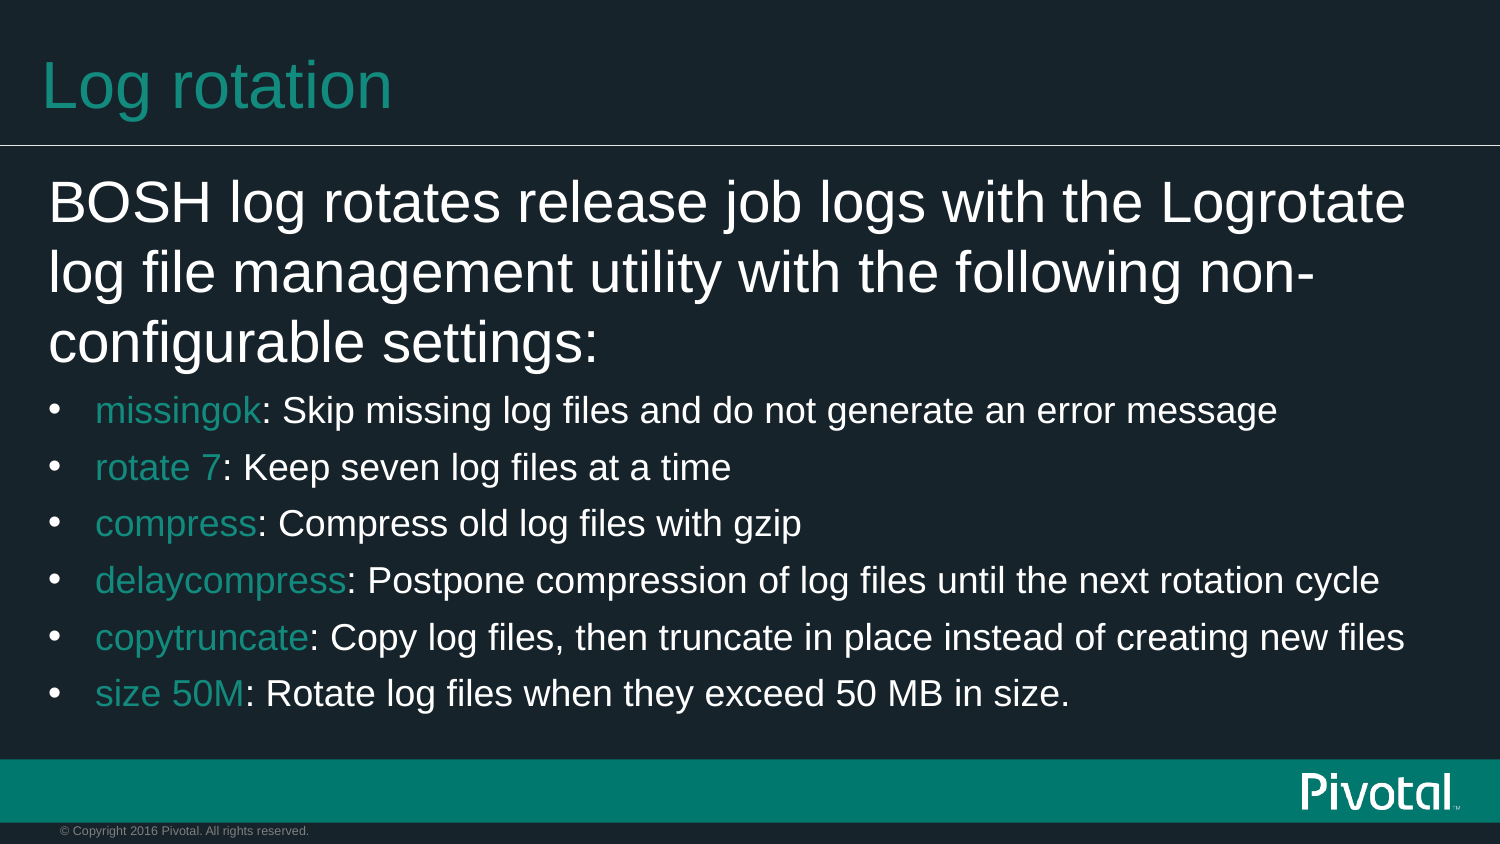

# Log rotation
BOSH log rotates release job logs with the Logrotate log file management utility with the following non-configurable settings:
missingok: Skip missing log files and do not generate an error message
rotate 7: Keep seven log files at a time
compress: Compress old log files with gzip
delaycompress: Postpone compression of log files until the next rotation cycle
copytruncate: Copy log files, then truncate in place instead of creating new files
size 50M: Rotate log files when they exceed 50 MB in size.